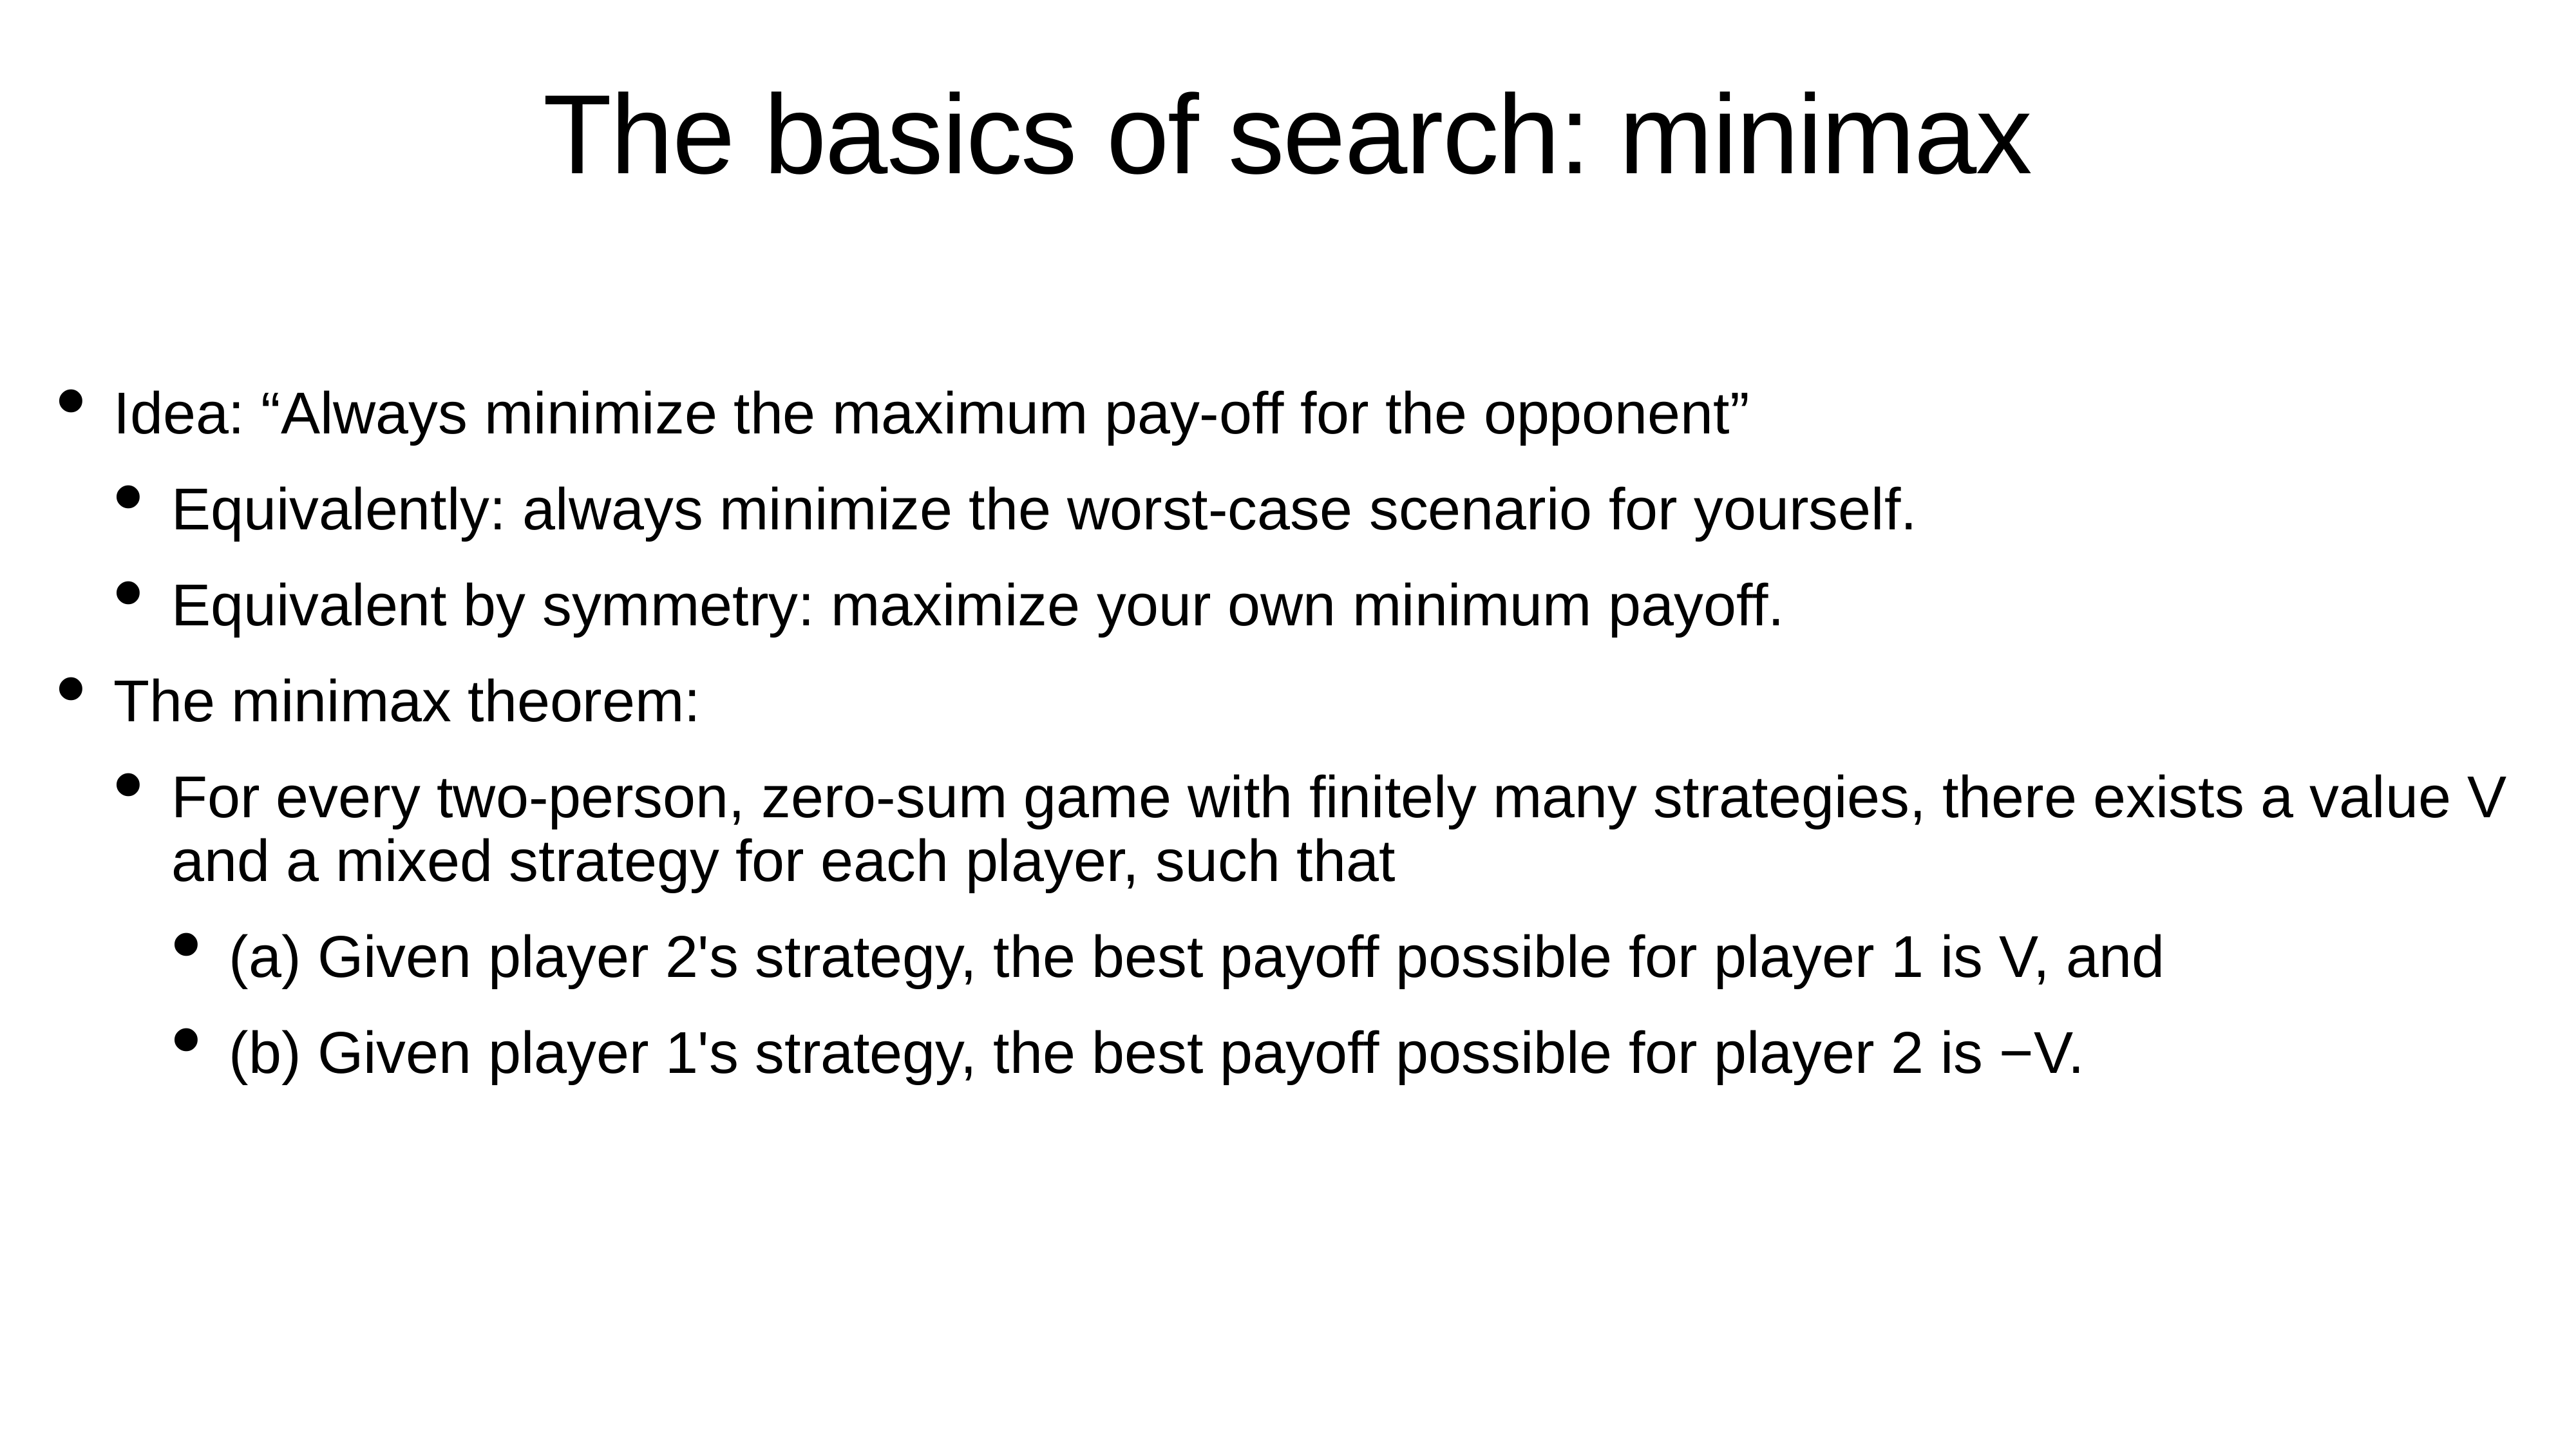

# The basics of search: minimax
Idea: “Always minimize the maximum pay-off for the opponent”
Equivalently: always minimize the worst-case scenario for yourself.
Equivalent by symmetry: maximize your own minimum payoff.
The minimax theorem:
For every two-person, zero-sum game with finitely many strategies, there exists a value V and a mixed strategy for each player, such that
(a) Given player 2's strategy, the best payoff possible for player 1 is V, and
(b) Given player 1's strategy, the best payoff possible for player 2 is −V.